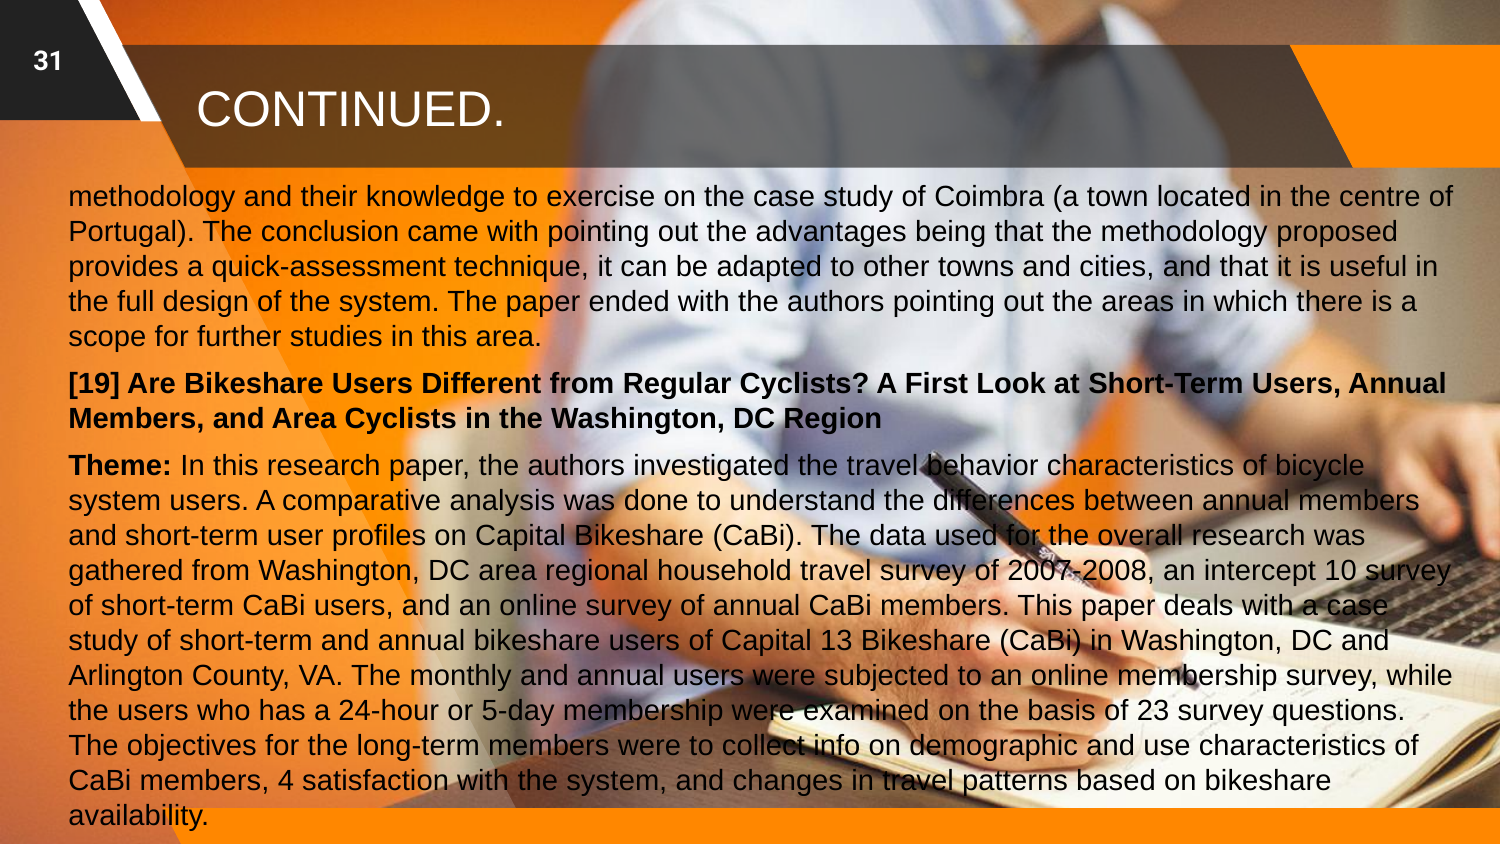

31
# CONTINUED.
methodology and their knowledge to exercise on the case study of Coimbra (a town located in the centre of Portugal). The conclusion came with pointing out the advantages being that the methodology proposed provides a quick-assessment technique, it can be adapted to other towns and cities, and that it is useful in the full design of the system. The paper ended with the authors pointing out the areas in which there is a scope for further studies in this area.
[19] Are Bikeshare Users Different from Regular Cyclists? A First Look at Short-Term Users, Annual Members, and Area Cyclists in the Washington, DC Region
Theme: In this research paper, the authors investigated the travel behavior characteristics of bicycle system users. A comparative analysis was done to understand the differences between annual members and short-term user profiles on Capital Bikeshare (CaBi). The data used for the overall research was gathered from Washington, DC area regional household travel survey of 2007-2008, an intercept 10 survey of short-term CaBi users, and an online survey of annual CaBi members. This paper deals with a case study of short-term and annual bikeshare users of Capital 13 Bikeshare (CaBi) in Washington, DC and Arlington County, VA. The monthly and annual users were subjected to an online membership survey, while the users who has a 24-hour or 5-day membership were examined on the basis of 23 survey questions. The objectives for the long-term members were to collect info on demographic and use characteristics of CaBi members, 4 satisfaction with the system, and changes in travel patterns based on bikeshare availability.